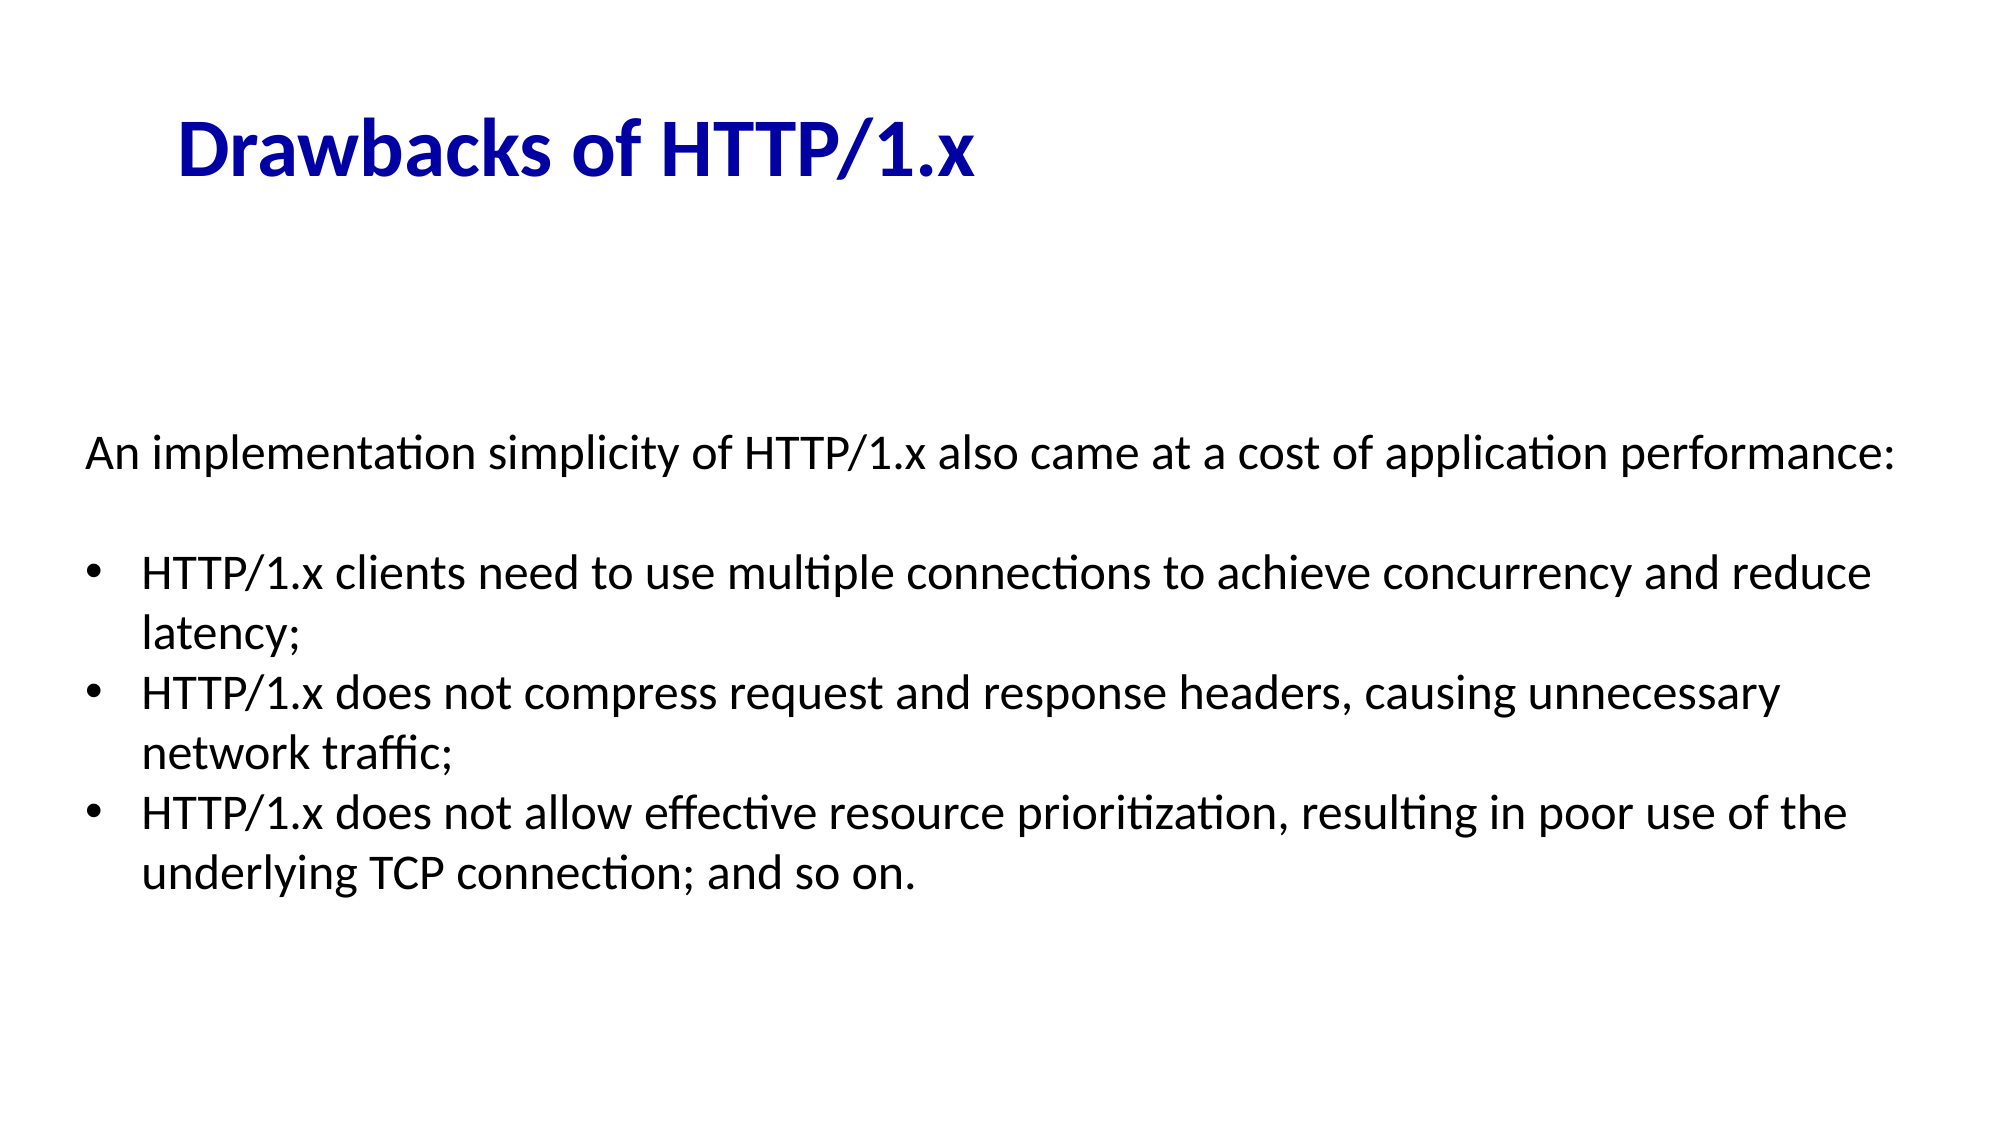

Drawbacks of HTTP/1.x
An implementation simplicity of HTTP/1.x also came at a cost of application performance:

HTTP/1.x clients need to use multiple connections to achieve concurrency and reduce latency;
HTTP/1.x does not compress request and response headers, causing unnecessary network traffic;
HTTP/1.x does not allow effective resource prioritization, resulting in poor use of the underlying TCP connection; and so on.